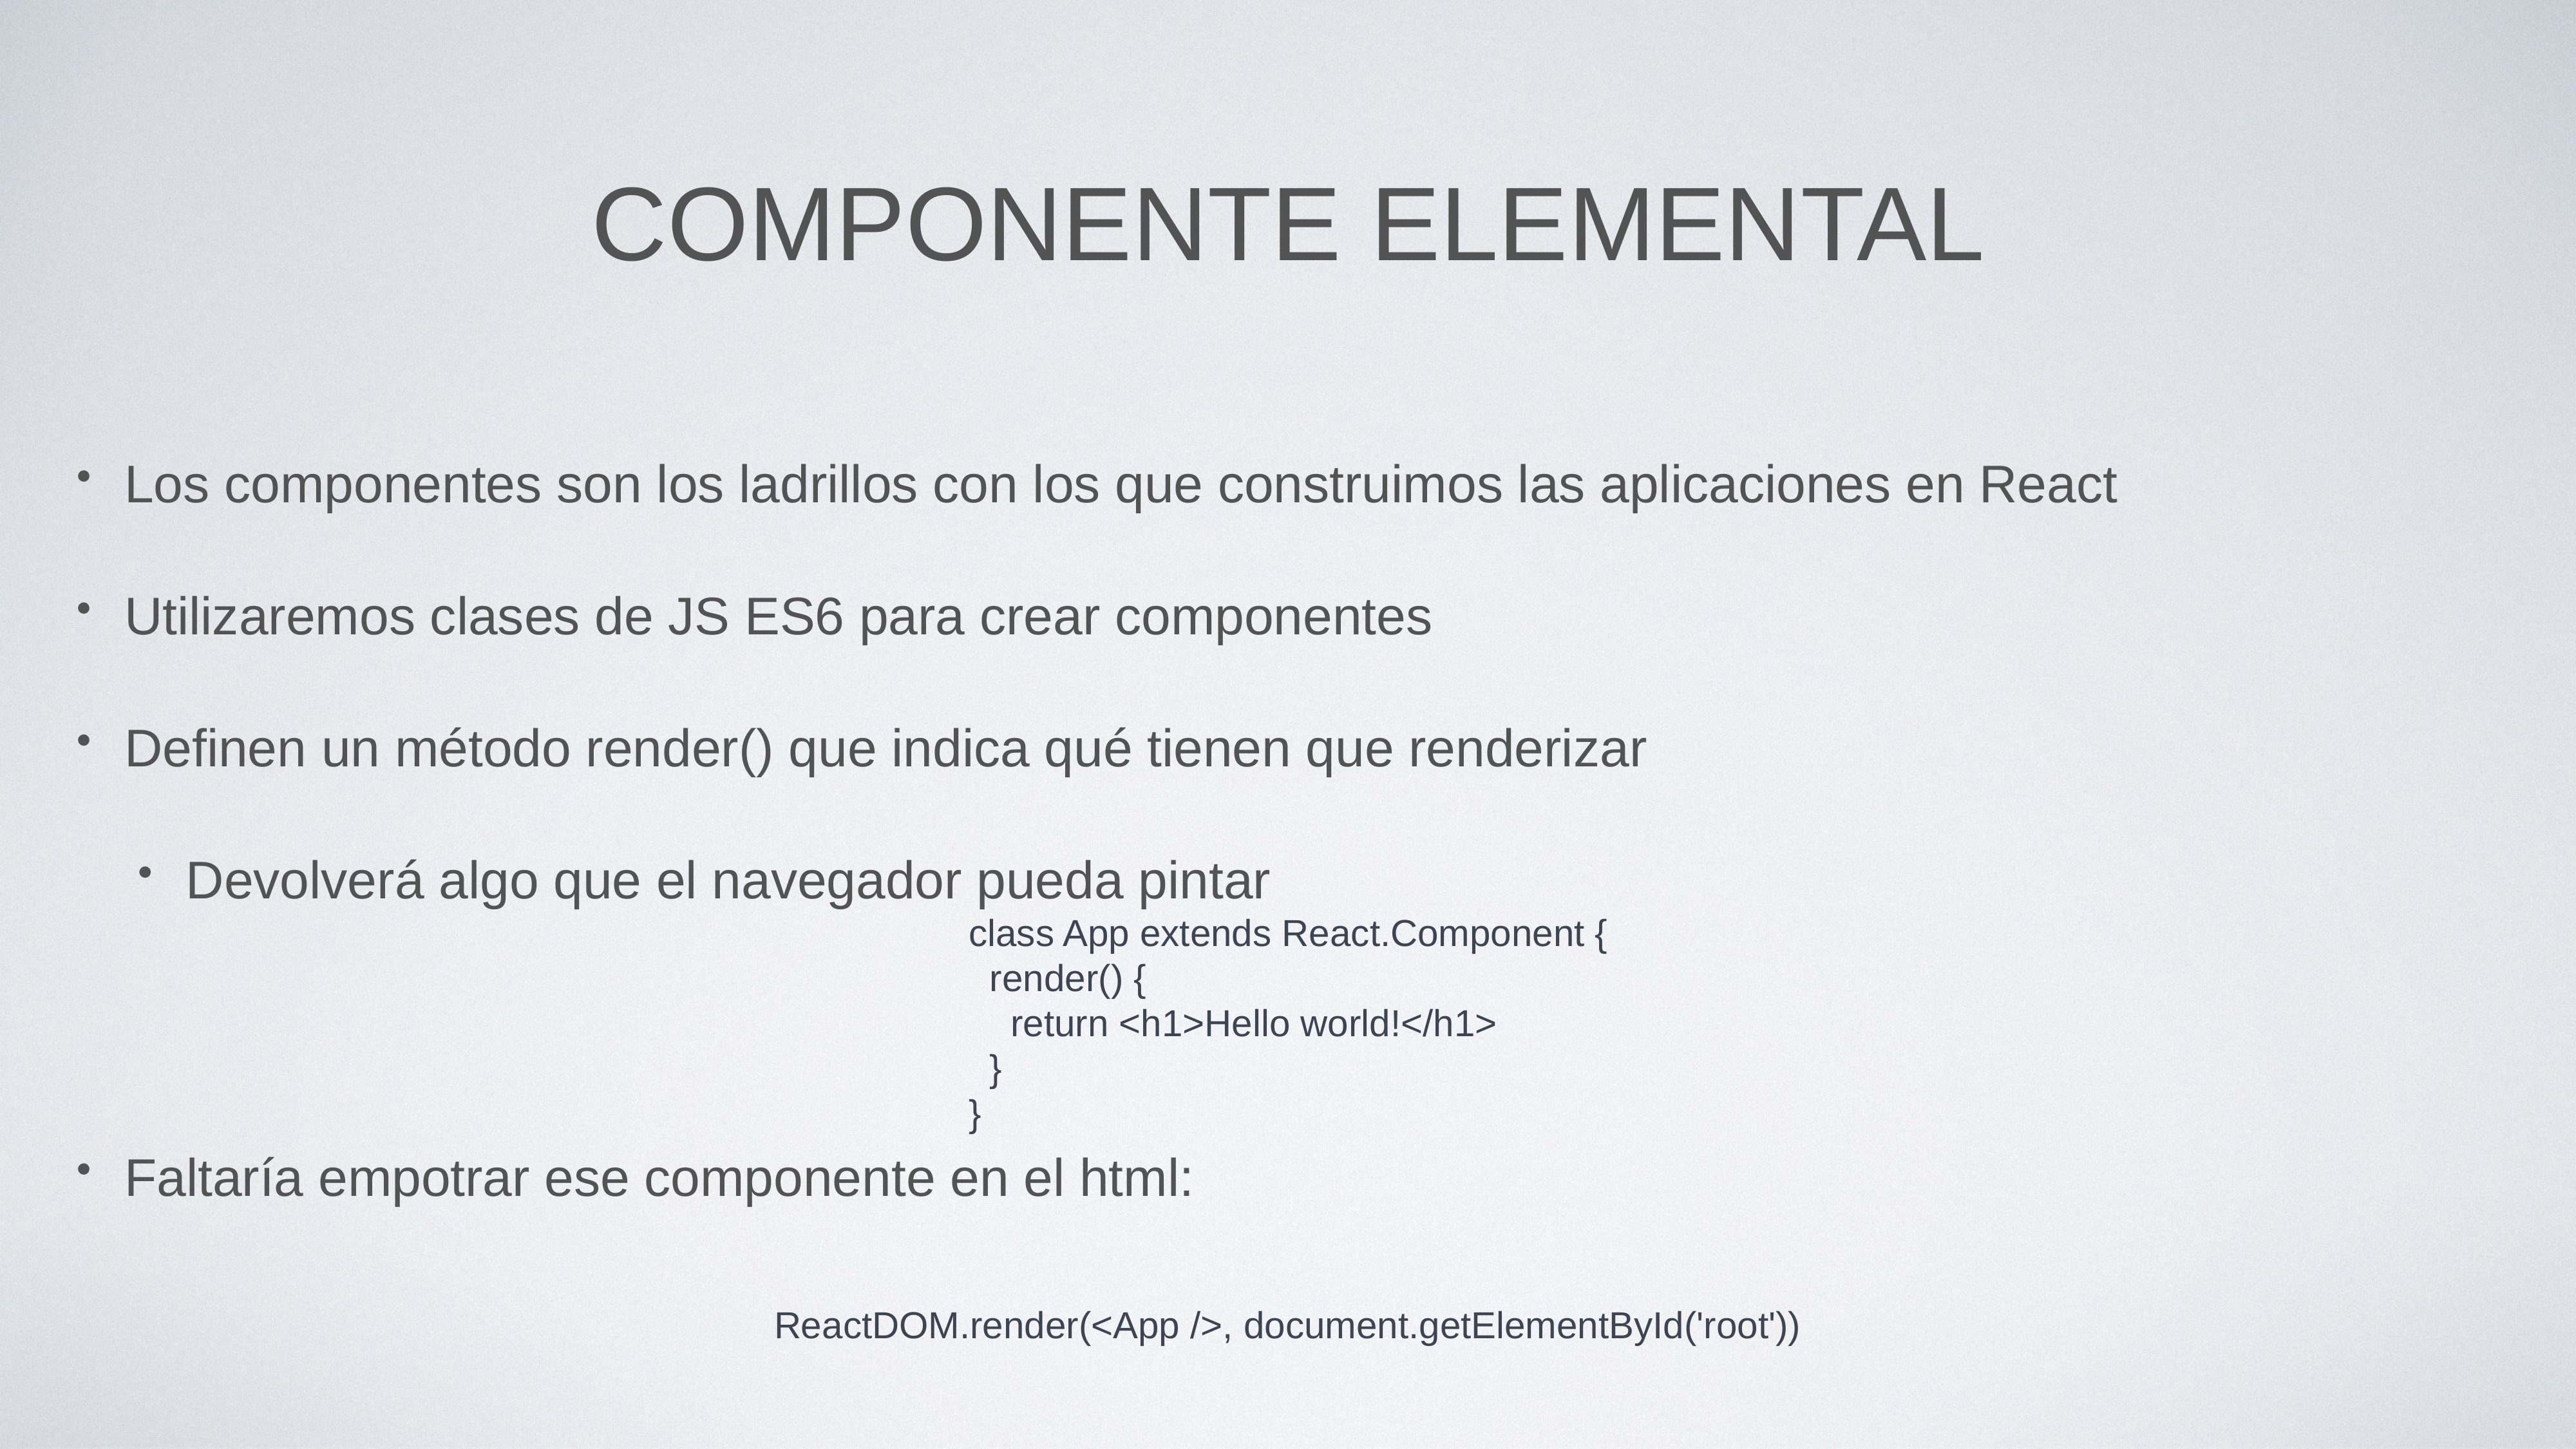

# Componente elemental
Los componentes son los ladrillos con los que construimos las aplicaciones en React
Utilizaremos clases de JS ES6 para crear componentes
Definen un método render() que indica qué tienen que renderizar
Devolverá algo que el navegador pueda pintar

Faltaría empotrar ese componente en el html:
class App extends React.Component {
  render() {
    return <h1>Hello world!</h1>
  }
}
ReactDOM.render(<App />, document.getElementById('root'))